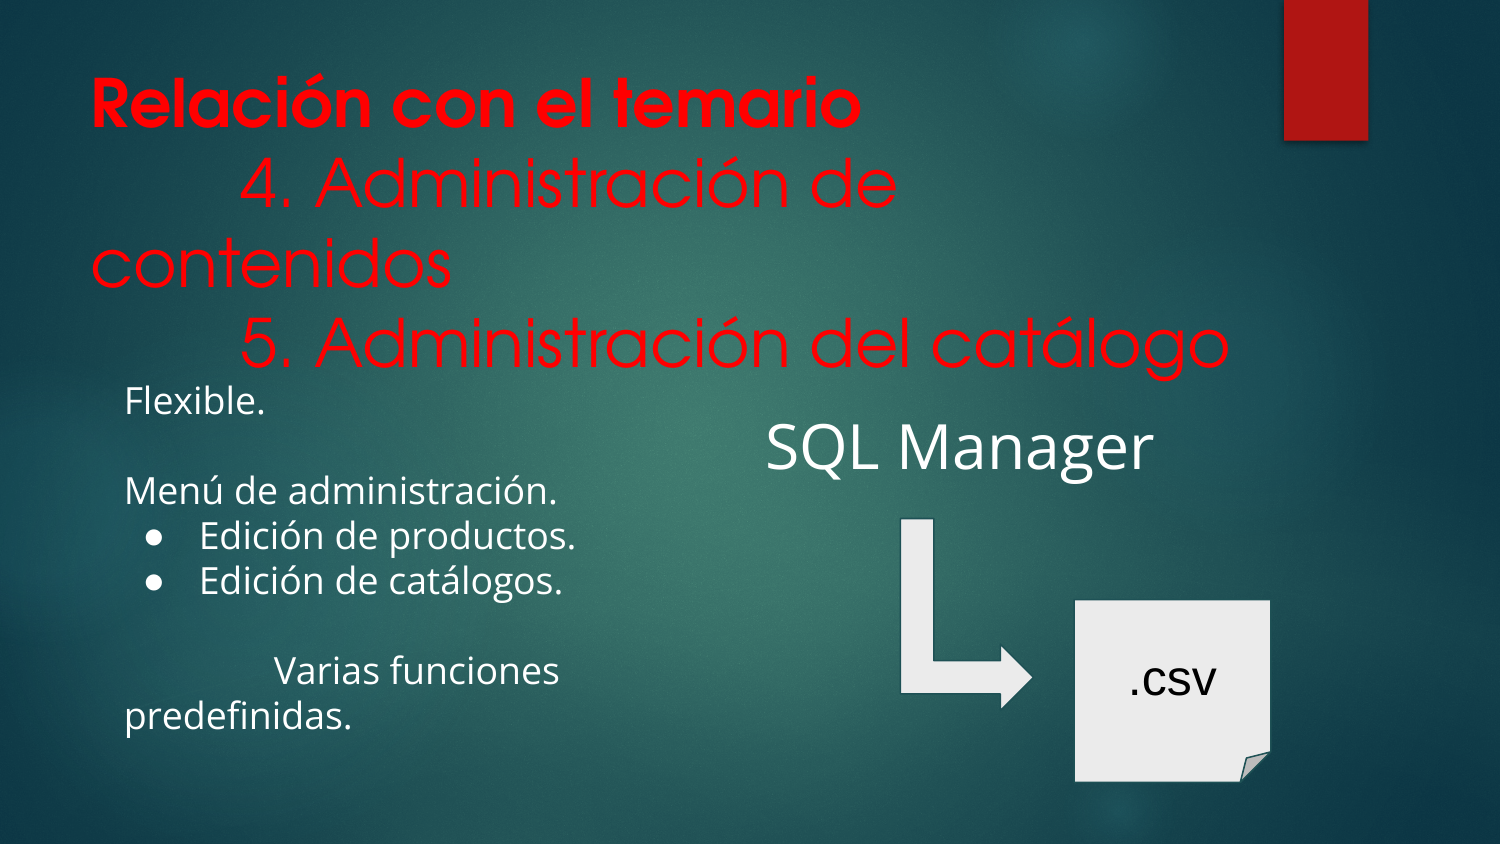

# Relación con el temario
	4. Administración de contenidos
	5. Administración del catálogo

Flexible.

Menú de administración.
Edición de productos.
Edición de catálogos.

	Varias funciones predefinidas.

SQL Manager

.csv